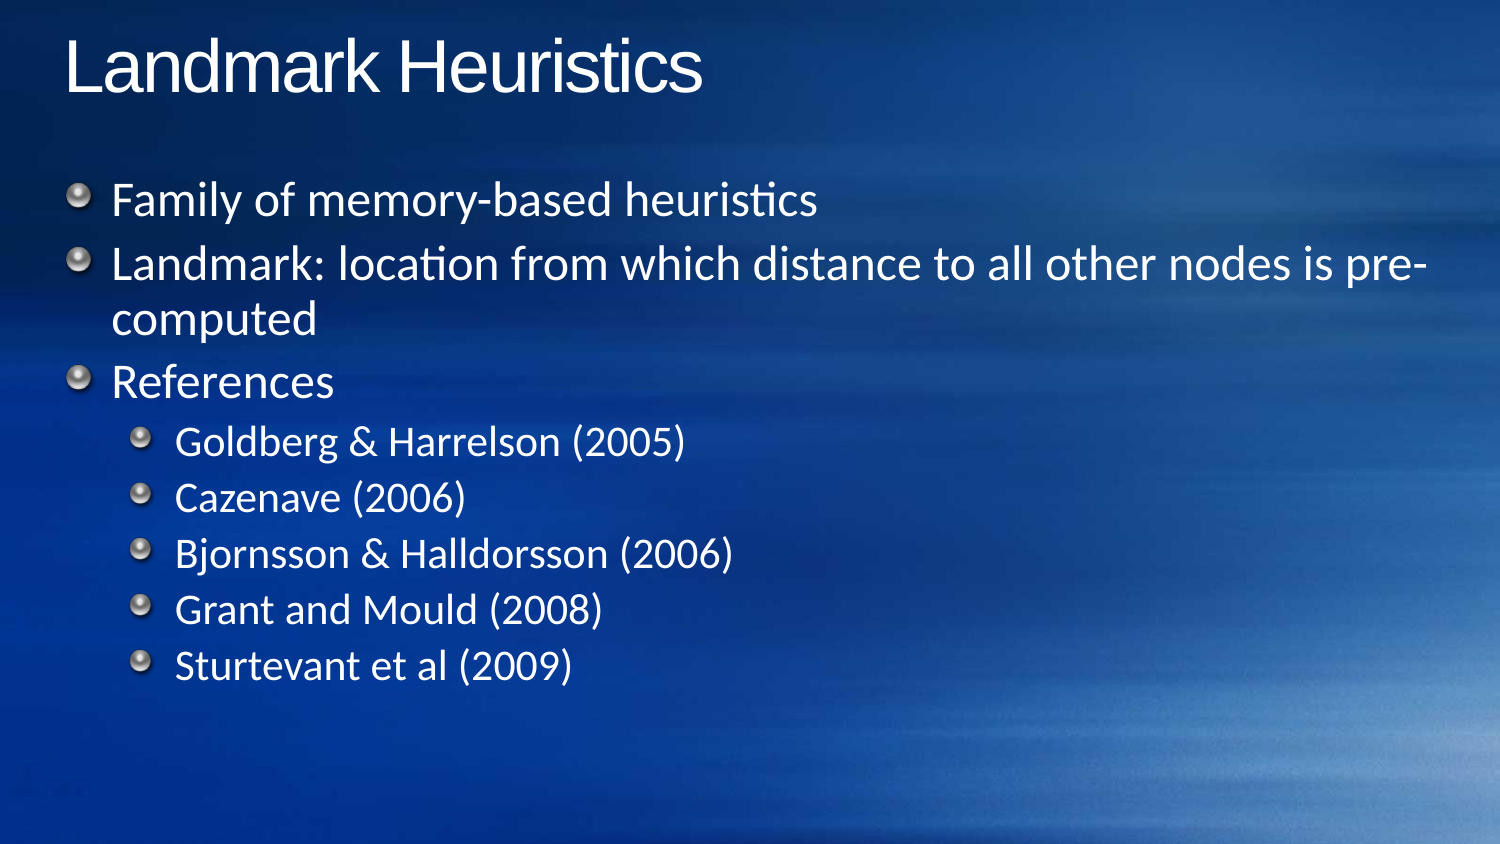

# Landmark Heuristics
Family of memory-based heuristics
Landmark: location from which distance to all other nodes is pre-computed
References
Goldberg & Harrelson (2005)
Cazenave (2006)
Bjornsson & Halldorsson (2006)
Grant and Mould (2008)
Sturtevant et al (2009)